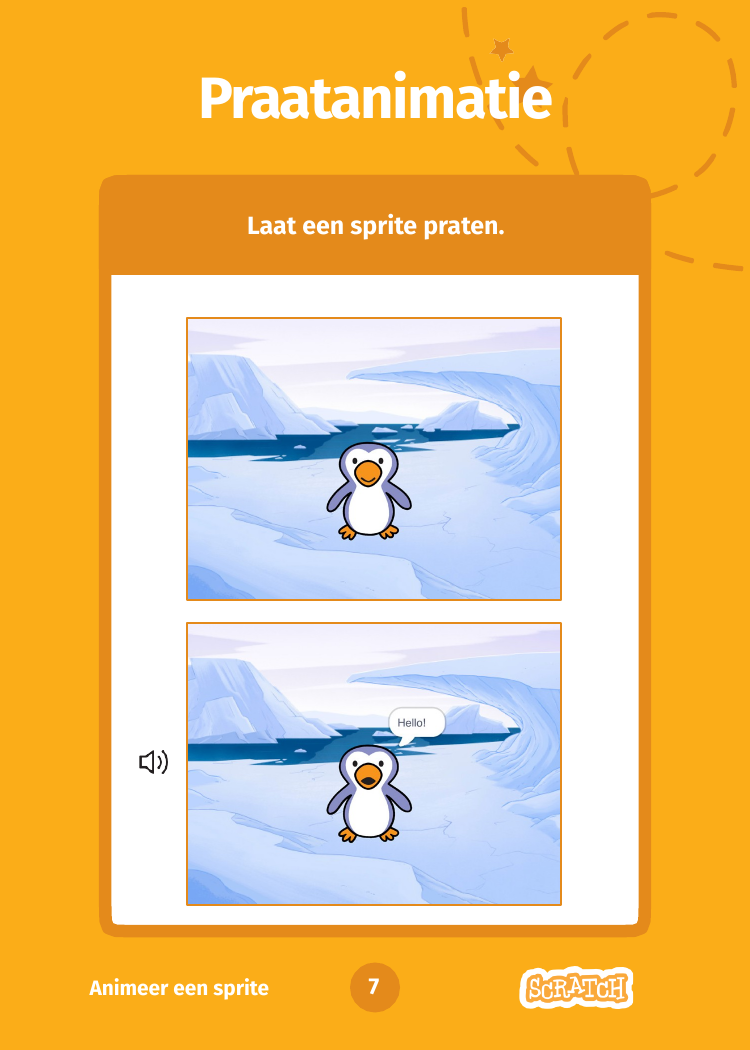

# Praatanimatie

Laat een sprite praten.

7
Animeer een sprite
DancDancee  PParty!arty!